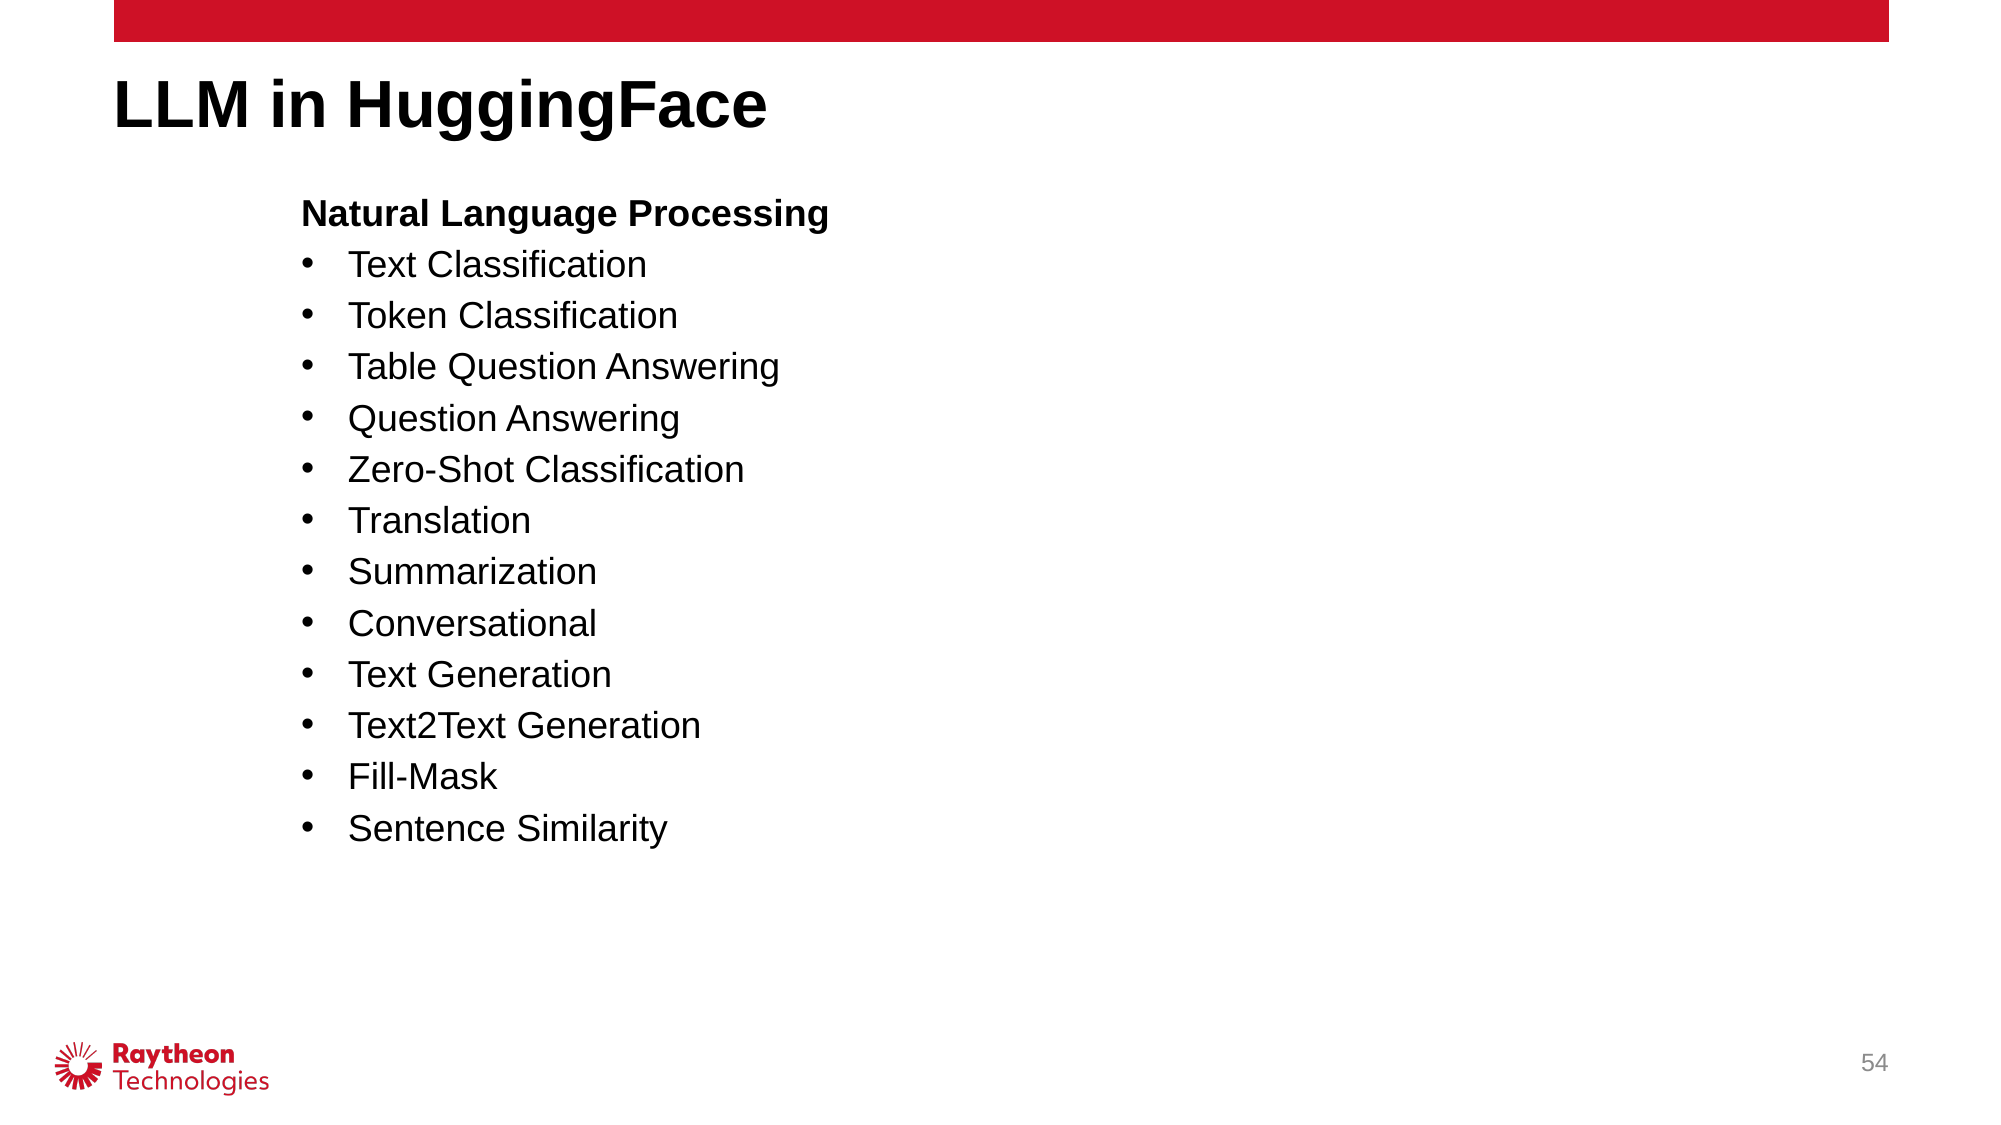

# LLM in HuggingFace
Natural Language Processing
Text Classification
Token Classification
Table Question Answering
Question Answering
Zero-Shot Classification
Translation
Summarization
Conversational
Text Generation
Text2Text Generation
Fill-Mask
Sentence Similarity
54